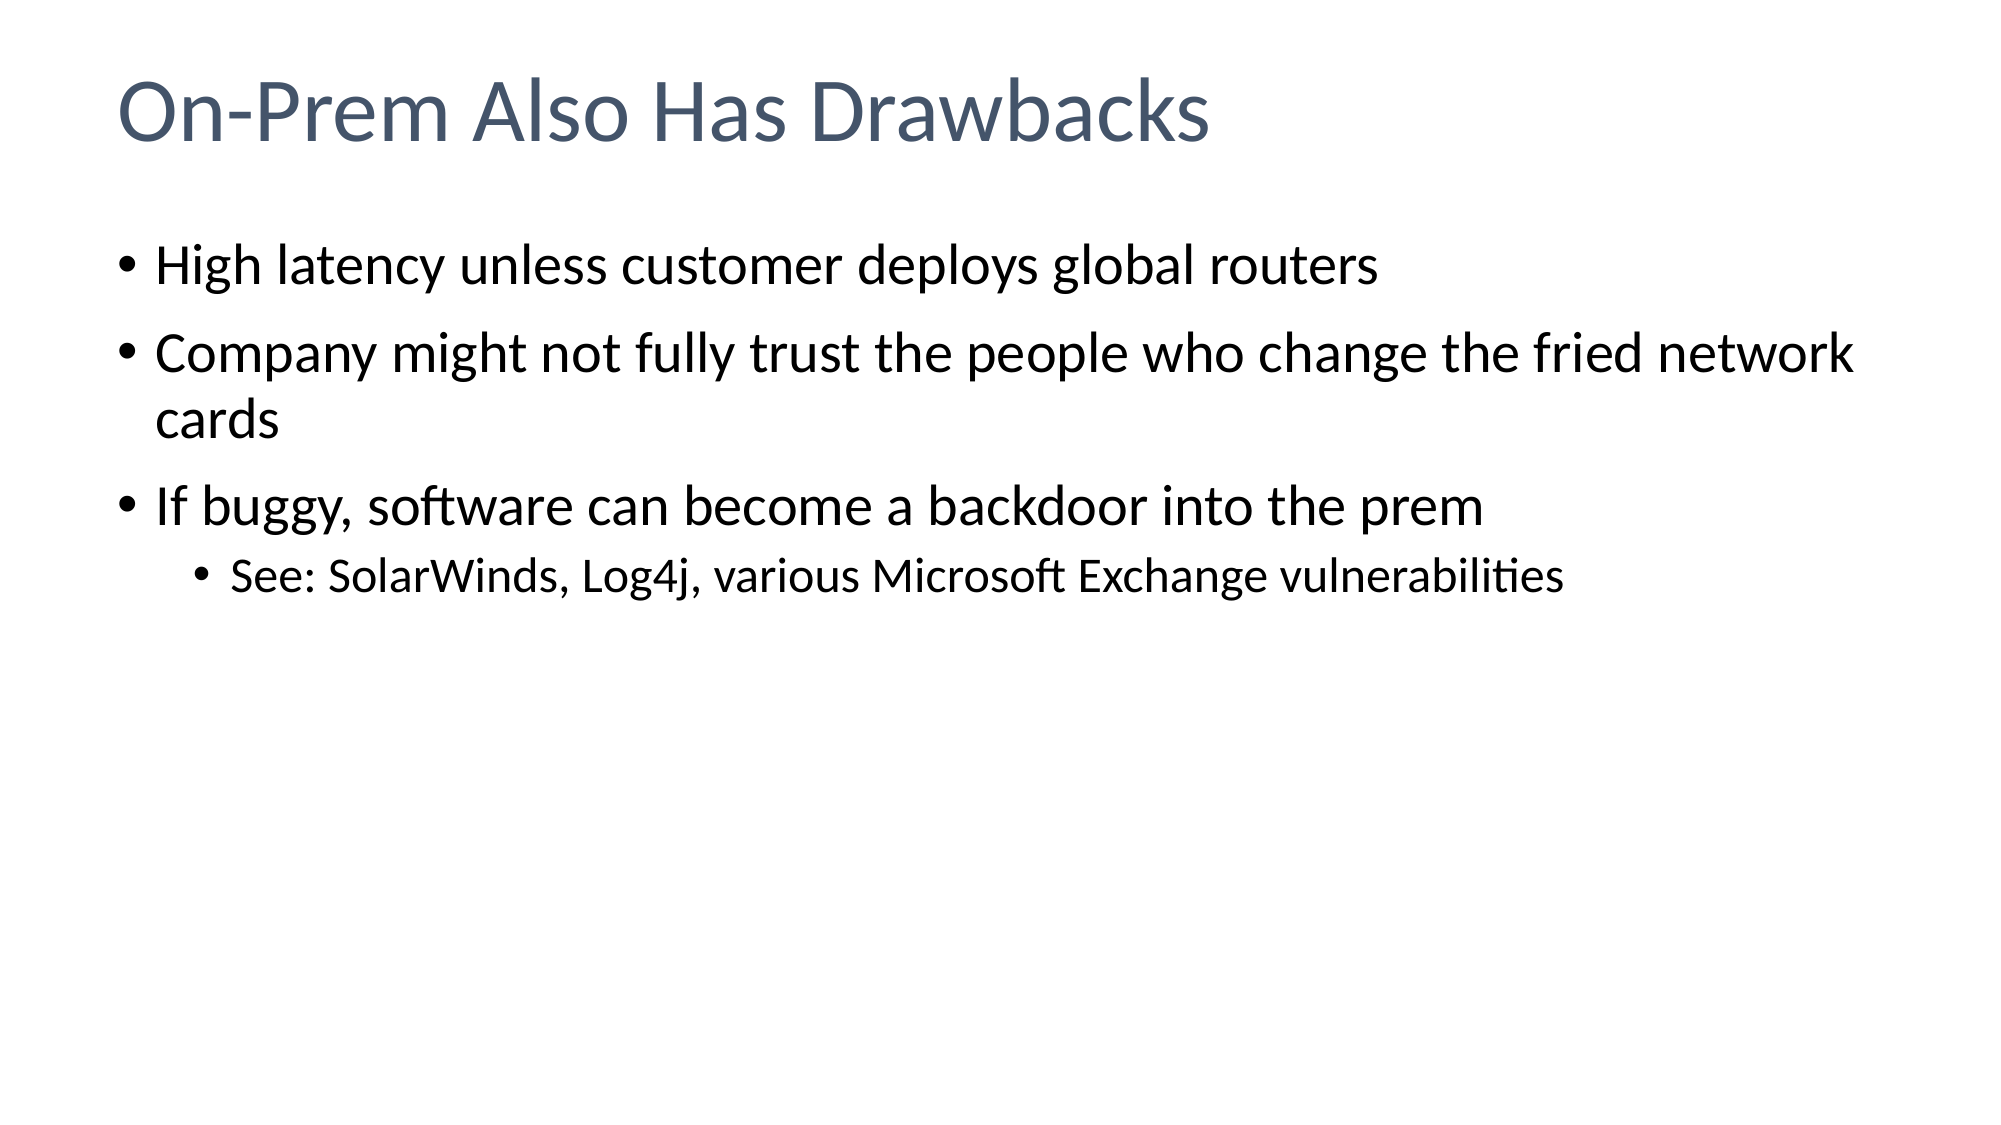

# On-Prem Also Has Drawbacks
High latency unless customer deploys global routers
Company might not fully trust the people who change the fried network cards
If buggy, software can become a backdoor into the prem
See: SolarWinds, Log4j, various Microsoft Exchange vulnerabilities